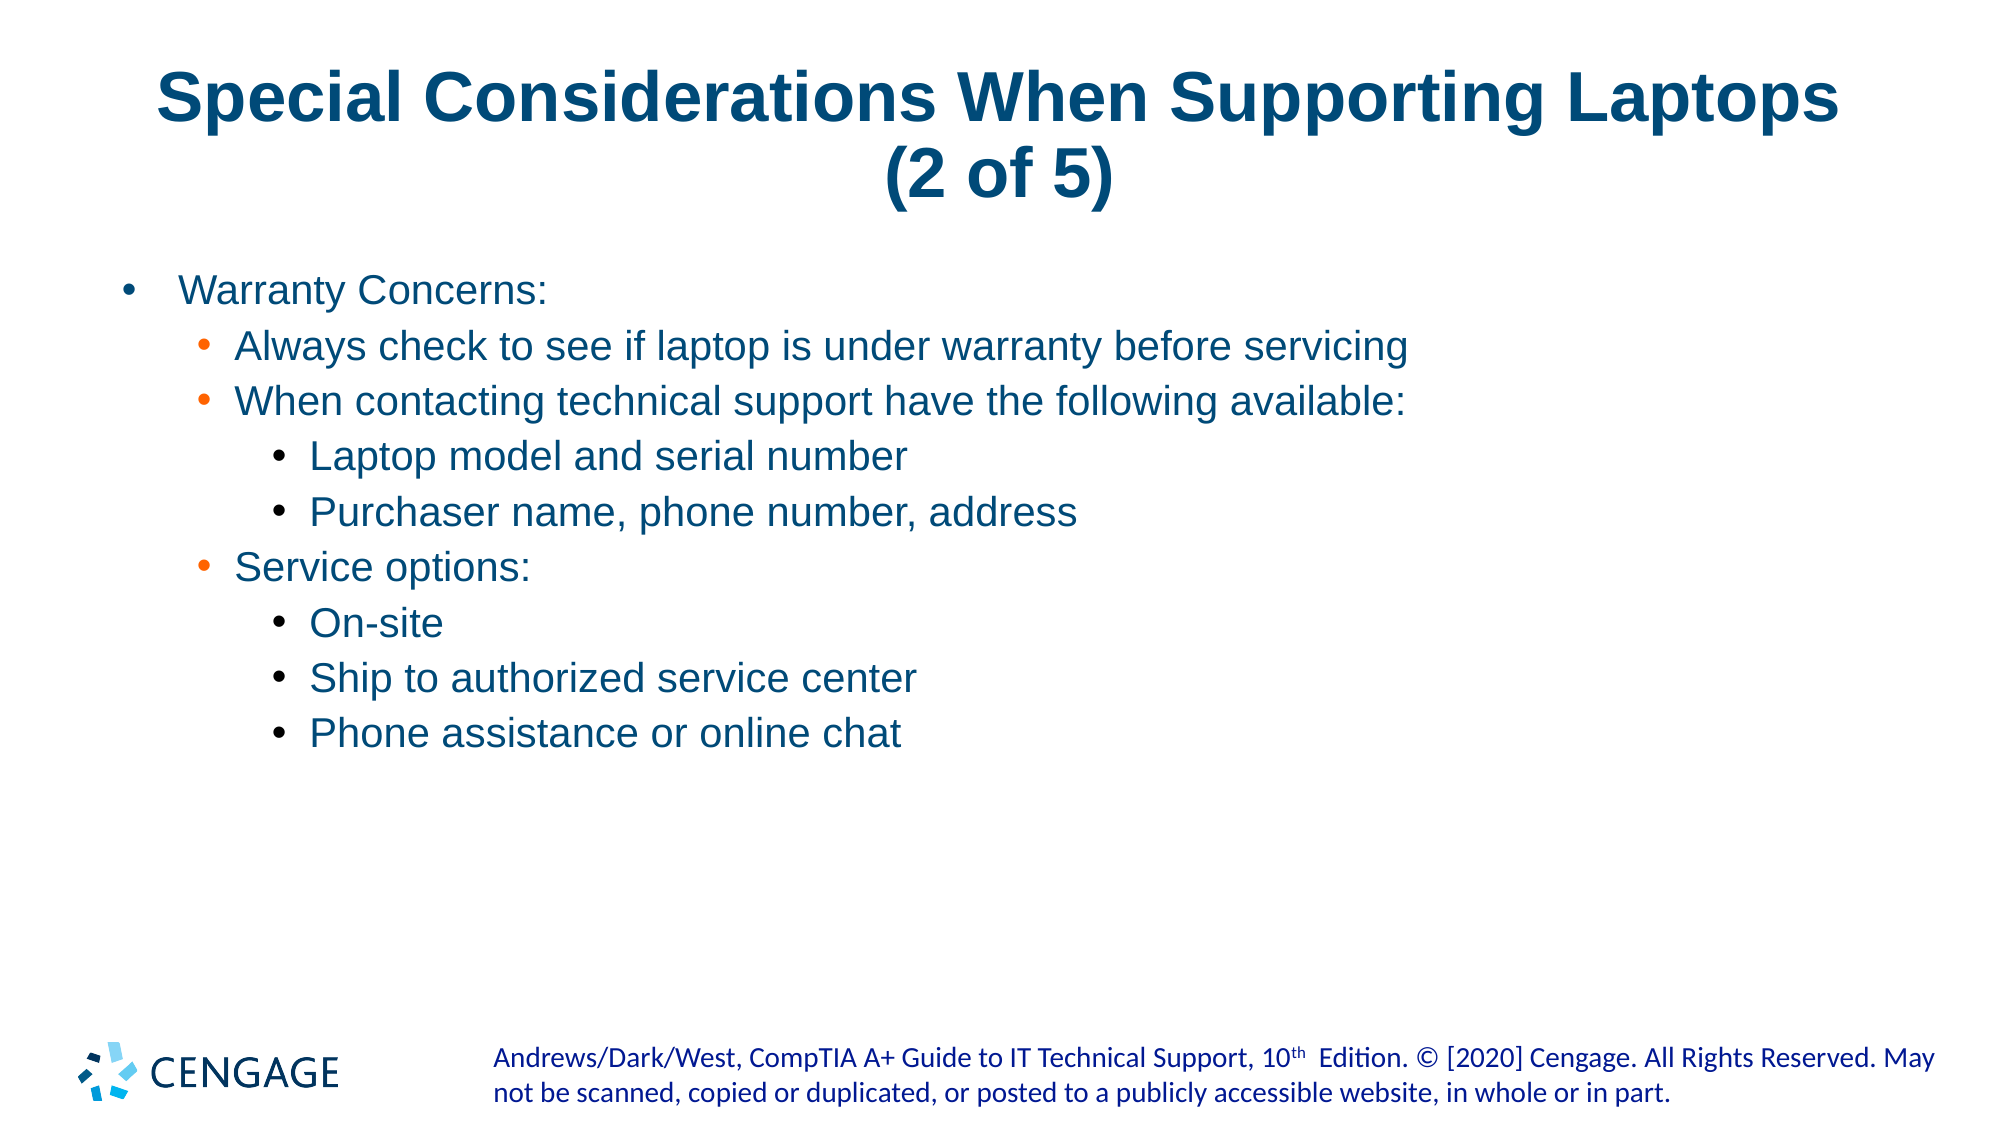

# Special Considerations When Supporting Laptops (2 of 5)
Warranty Concerns:
Always check to see if laptop is under warranty before servicing
When contacting technical support have the following available:
Laptop model and serial number
Purchaser name, phone number, address
Service options:
On-site
Ship to authorized service center
Phone assistance or online chat